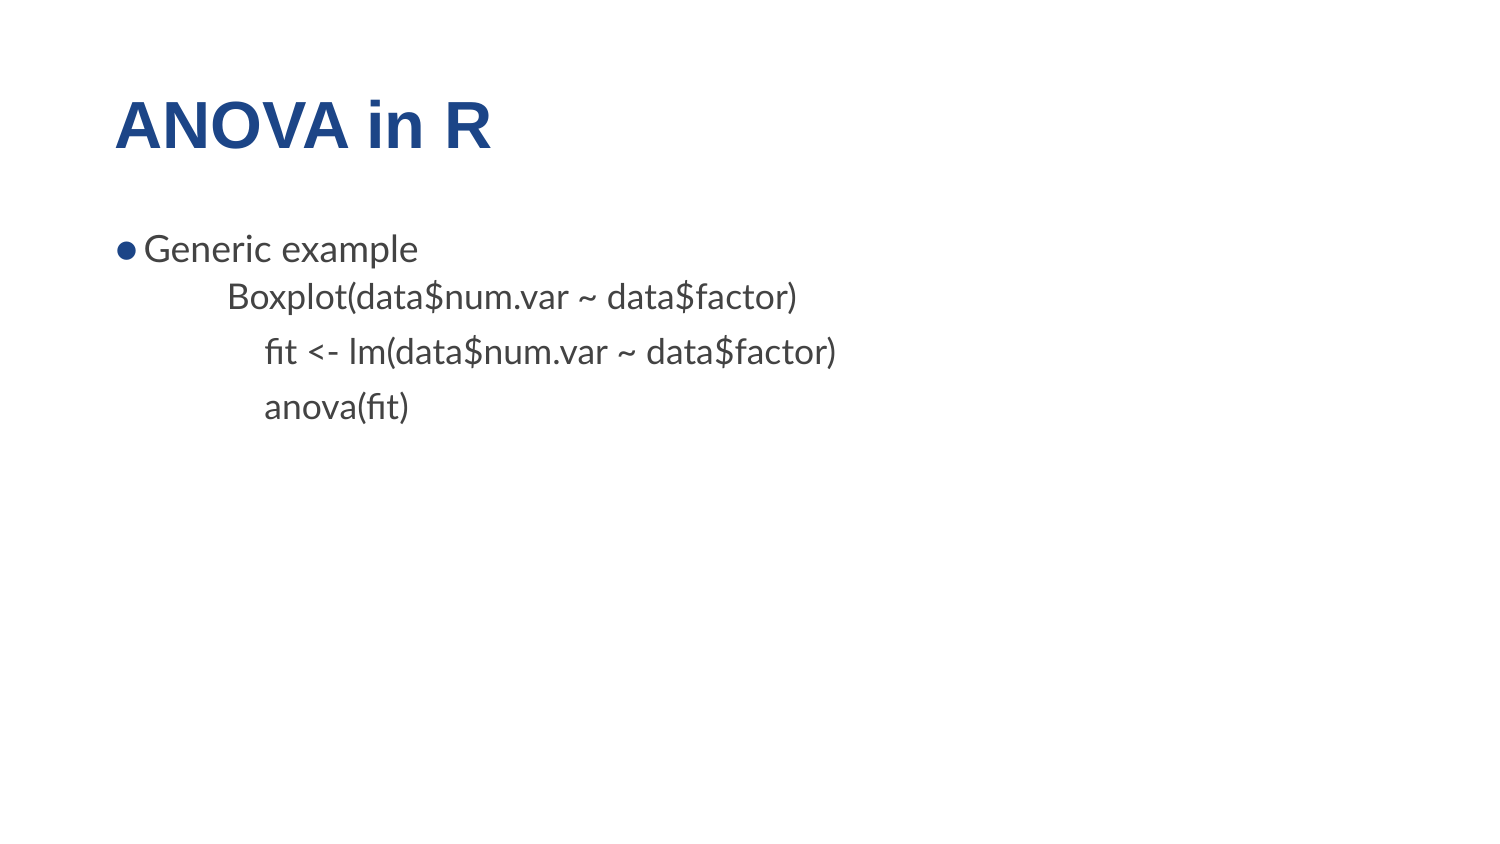

# ANOVA in R
Generic example
Boxplot(data$num.var ~ data$factor)
	fit <- lm(data$num.var ~ data$factor)
	anova(fit)